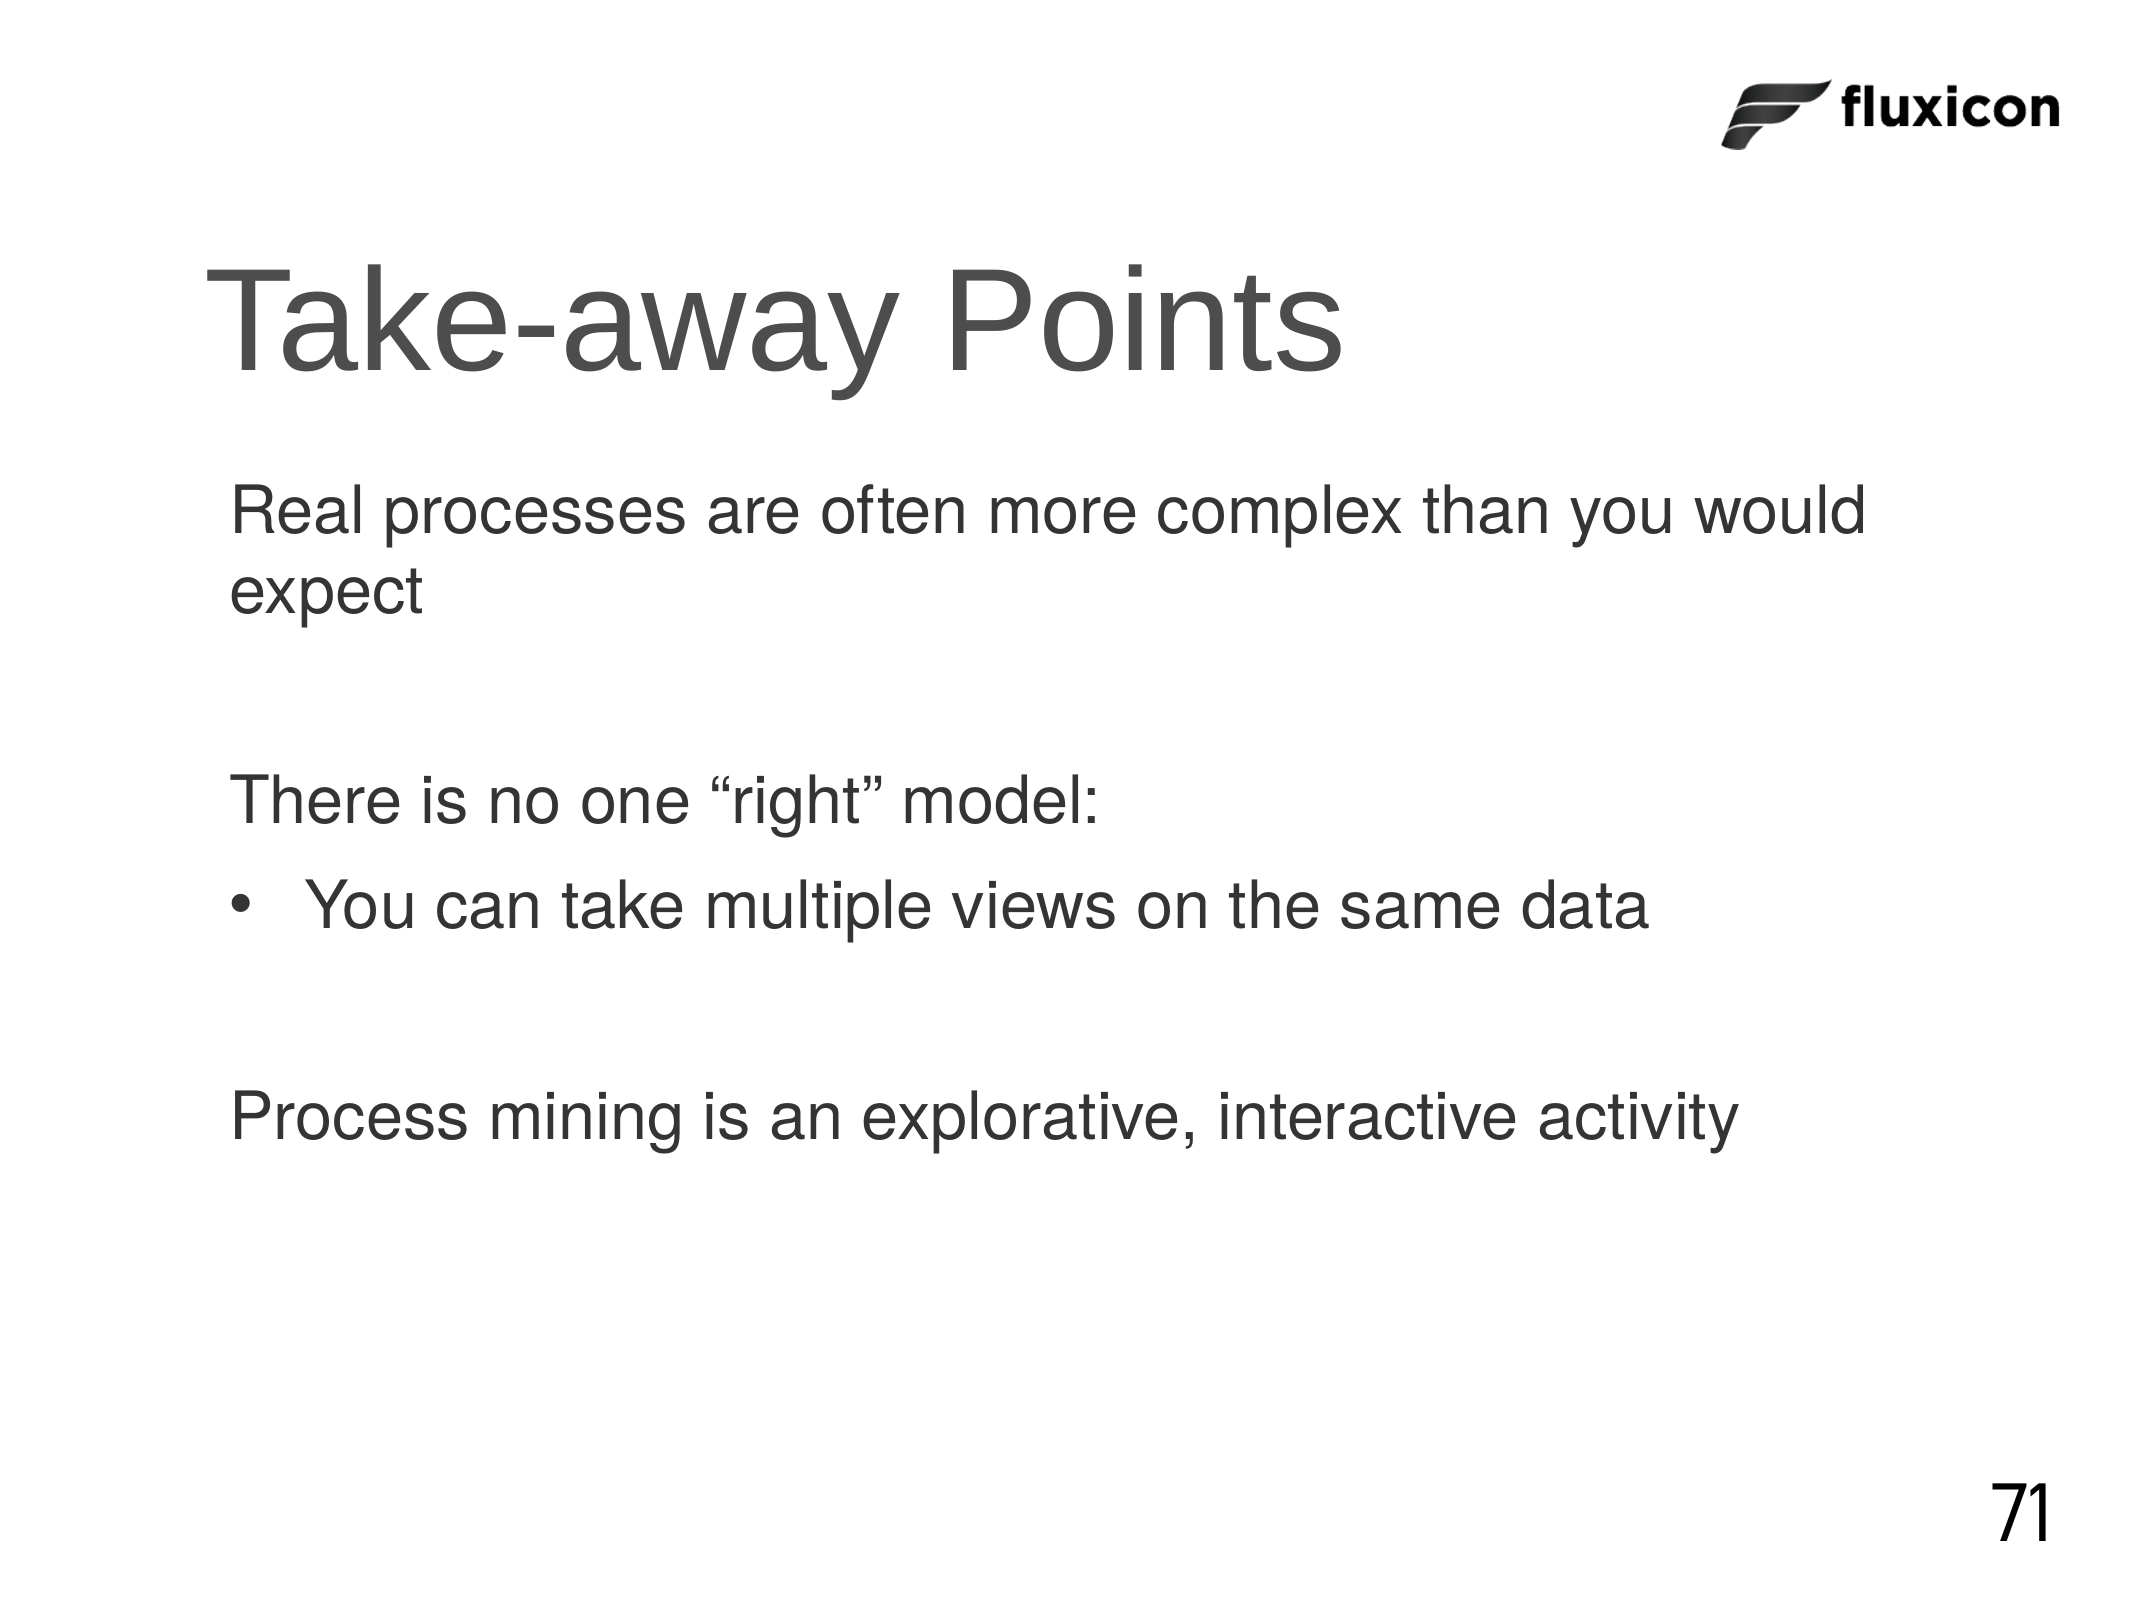

# Take-away Points
Real processes are often more complex than you would expect

There is no one “right” model:
You can take multiple views on the same data

Process mining is an explorative, interactive activity
71